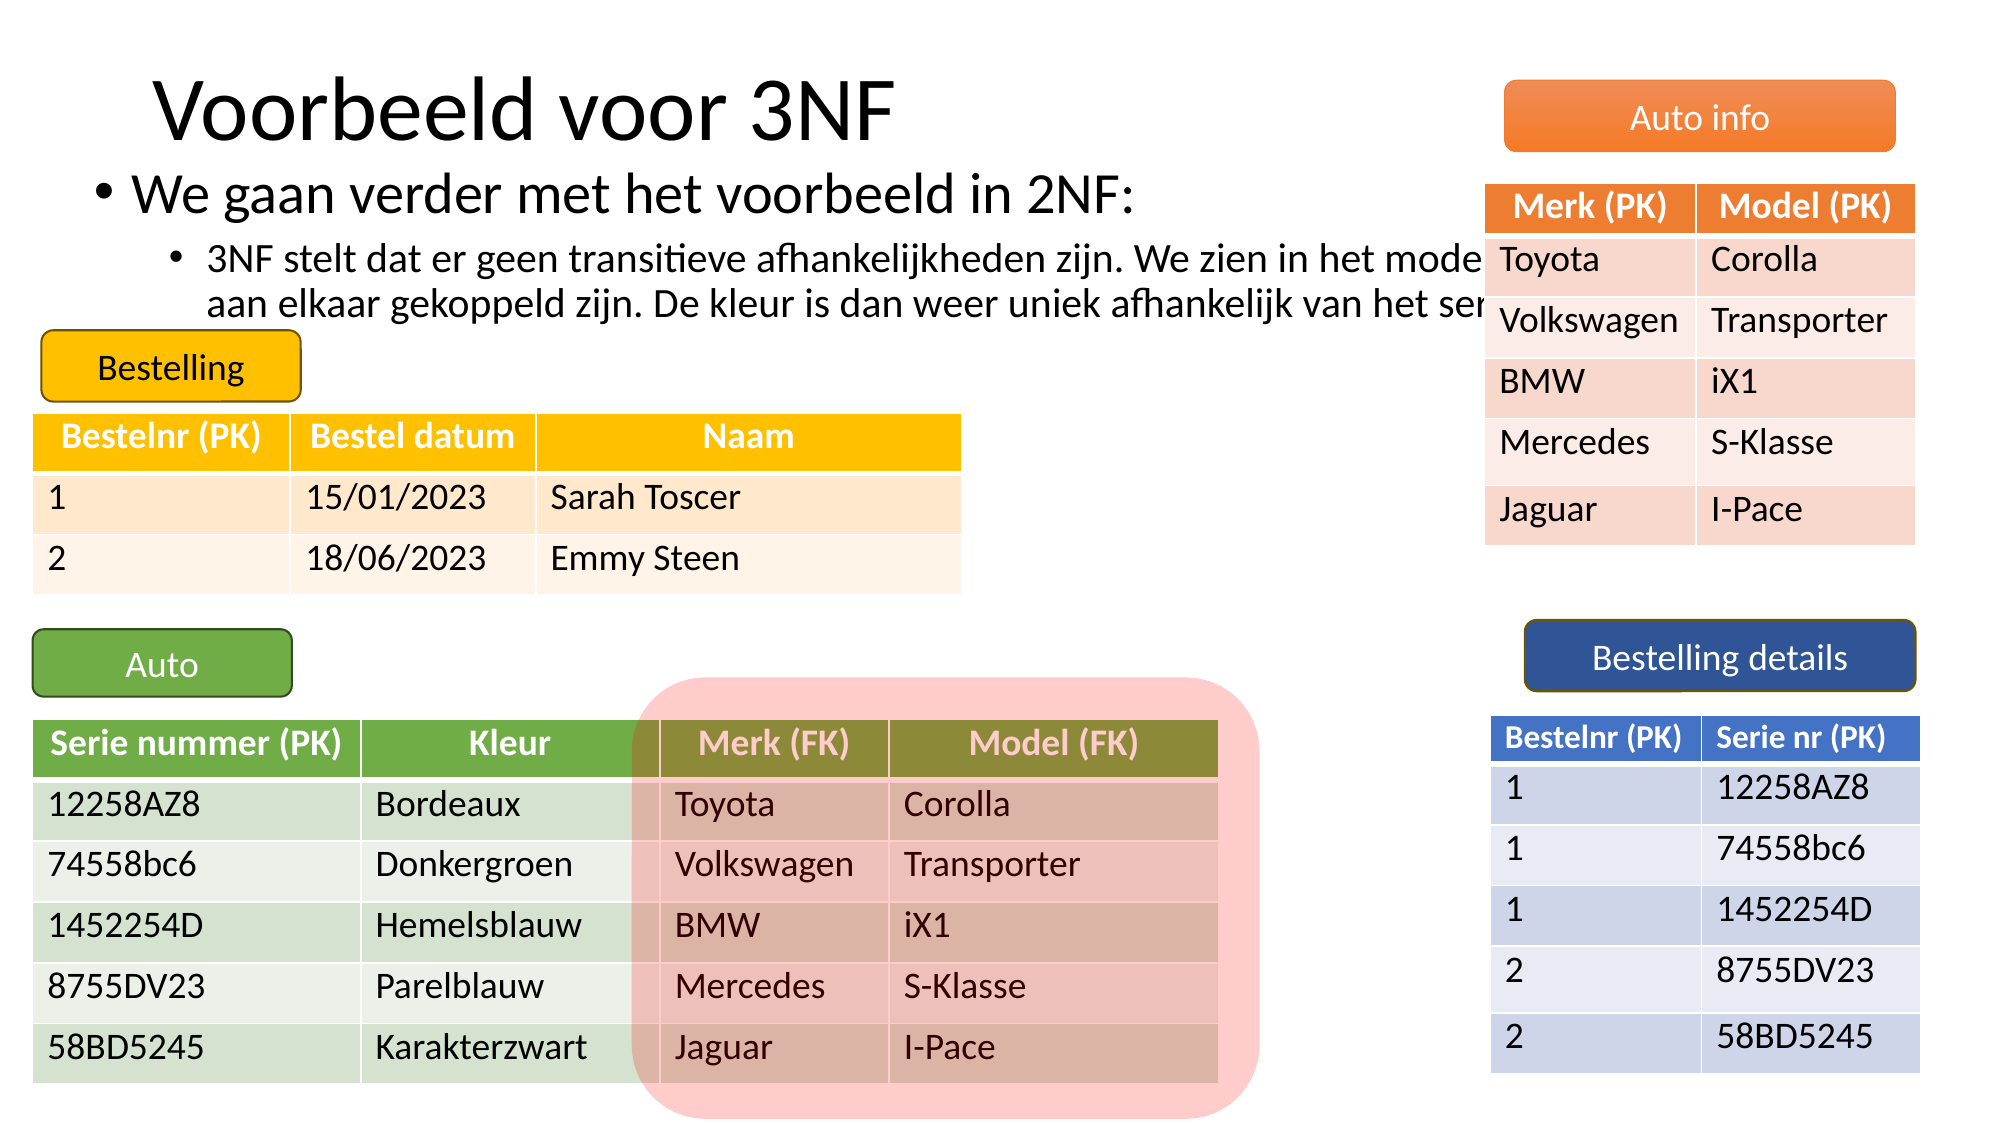

# Voorbeeld voor 3NF
Auto info
We gaan verder met het voorbeeld in 2NF:
3NF stelt dat er geen transitieve afhankelijkheden zijn. We zien in het model dat het merk en model aan elkaar gekoppeld zijn. De kleur is dan weer uniek afhankelijk van het serie nummer.
| Merk (PK) | Model (PK) |
| --- | --- |
| Toyota | Corolla |
| Volkswagen | Transporter |
| BMW | iX1 |
| Mercedes | S-Klasse |
| Jaguar | I-Pace |
Bestelling
| Bestelnr (PK) | Bestel datum | Naam |
| --- | --- | --- |
| 1 | 15/01/2023 | Sarah Toscer |
| 2 | 18/06/2023 | Emmy Steen |
Bestelling details
Auto

| Bestelnr (PK) | Serie nr (PK) |
| --- | --- |
| 1 | 12258AZ8 |
| 1 | 74558bc6 |
| 1 | 1452254D |
| 2 | 8755DV23 |
| 2 | 58BD5245 |
| Serie nummer (PK) | Kleur | Merk (FK) | Model (FK) |
| --- | --- | --- | --- |
| 12258AZ8 | Bordeaux | Toyota | Corolla |
| 74558bc6 | Donkergroen | Volkswagen | Transporter |
| 1452254D | Hemelsblauw | BMW | iX1 |
| 8755DV23 | Parelblauw | Mercedes | S-Klasse |
| 58BD5245 | Karakterzwart | Jaguar | I-Pace |